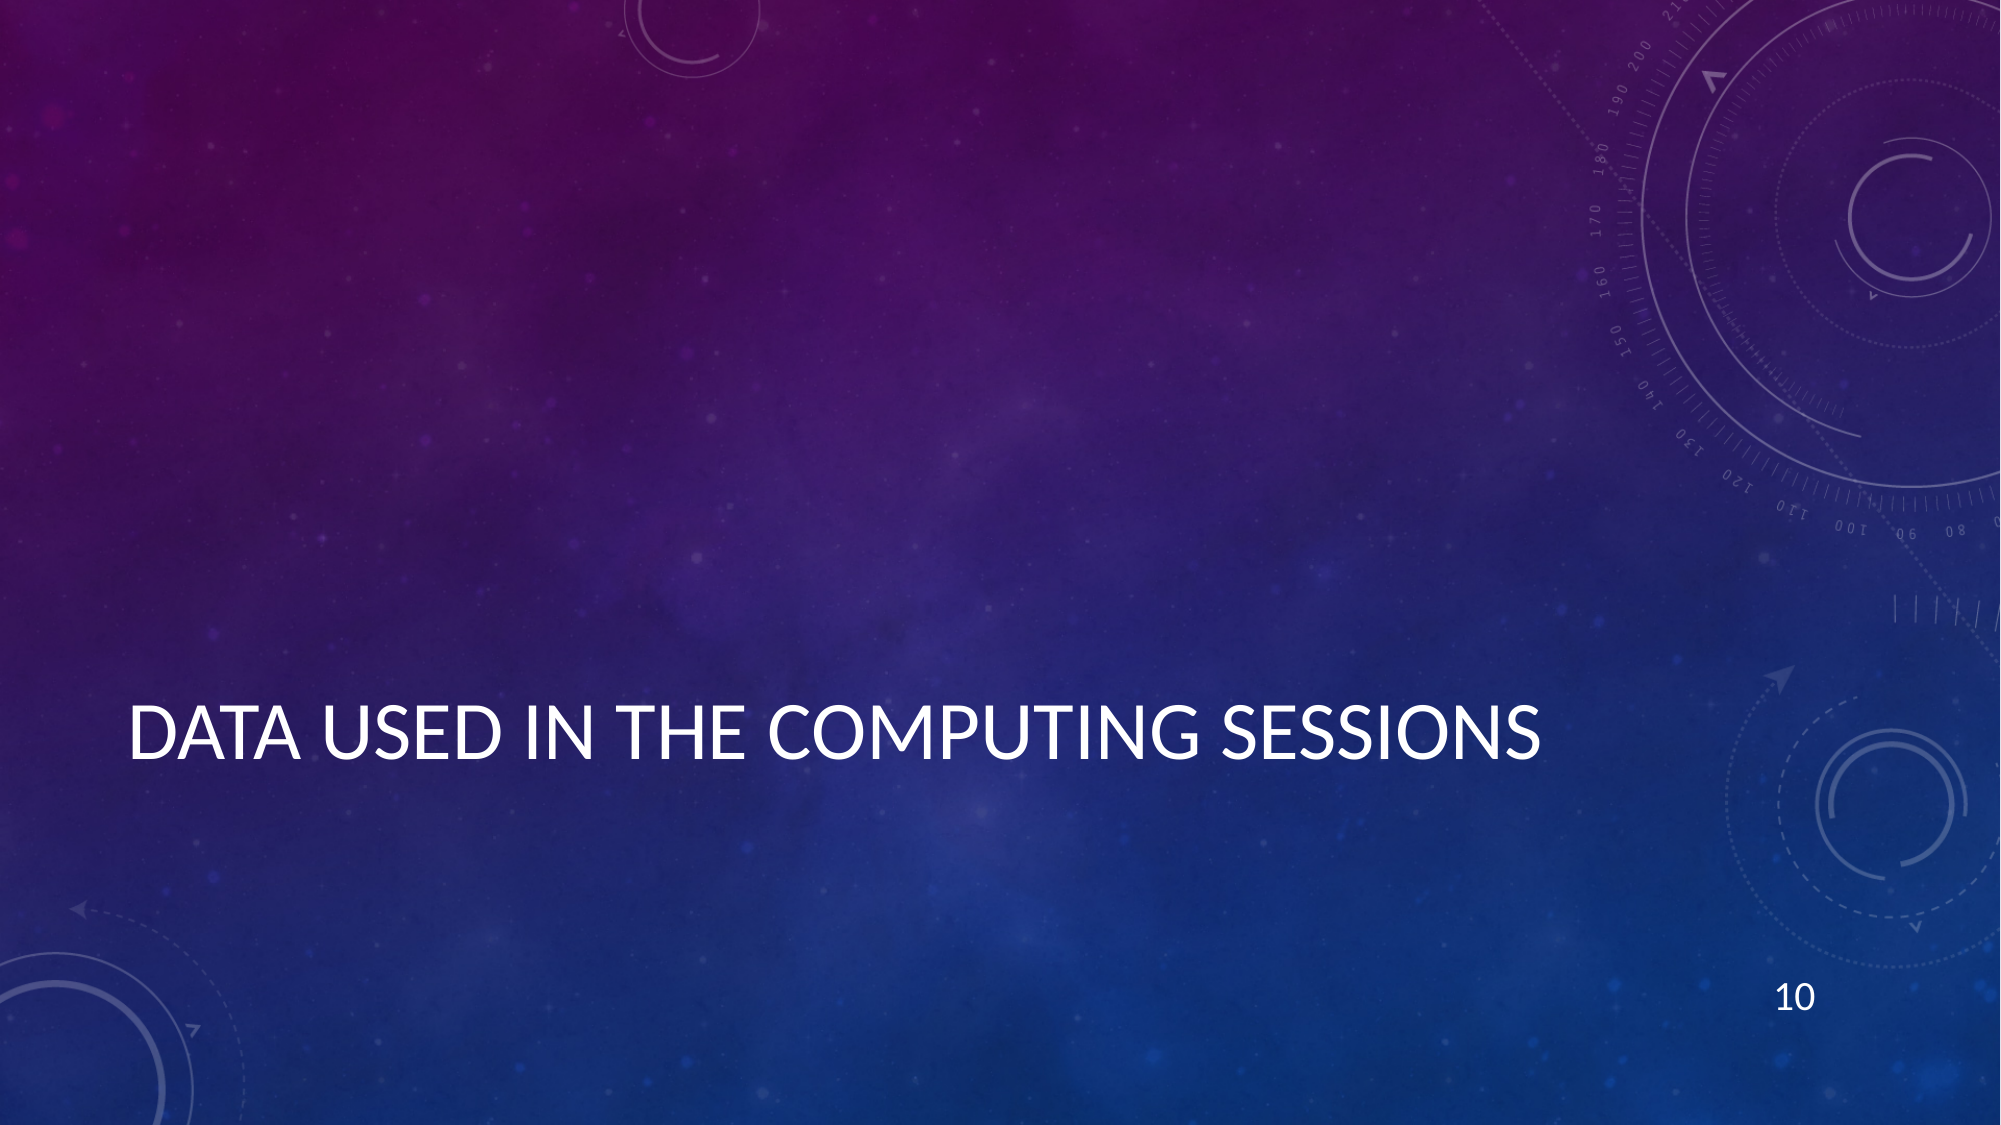

# DATA USED IN THE COMPUTING SESSIONS

10